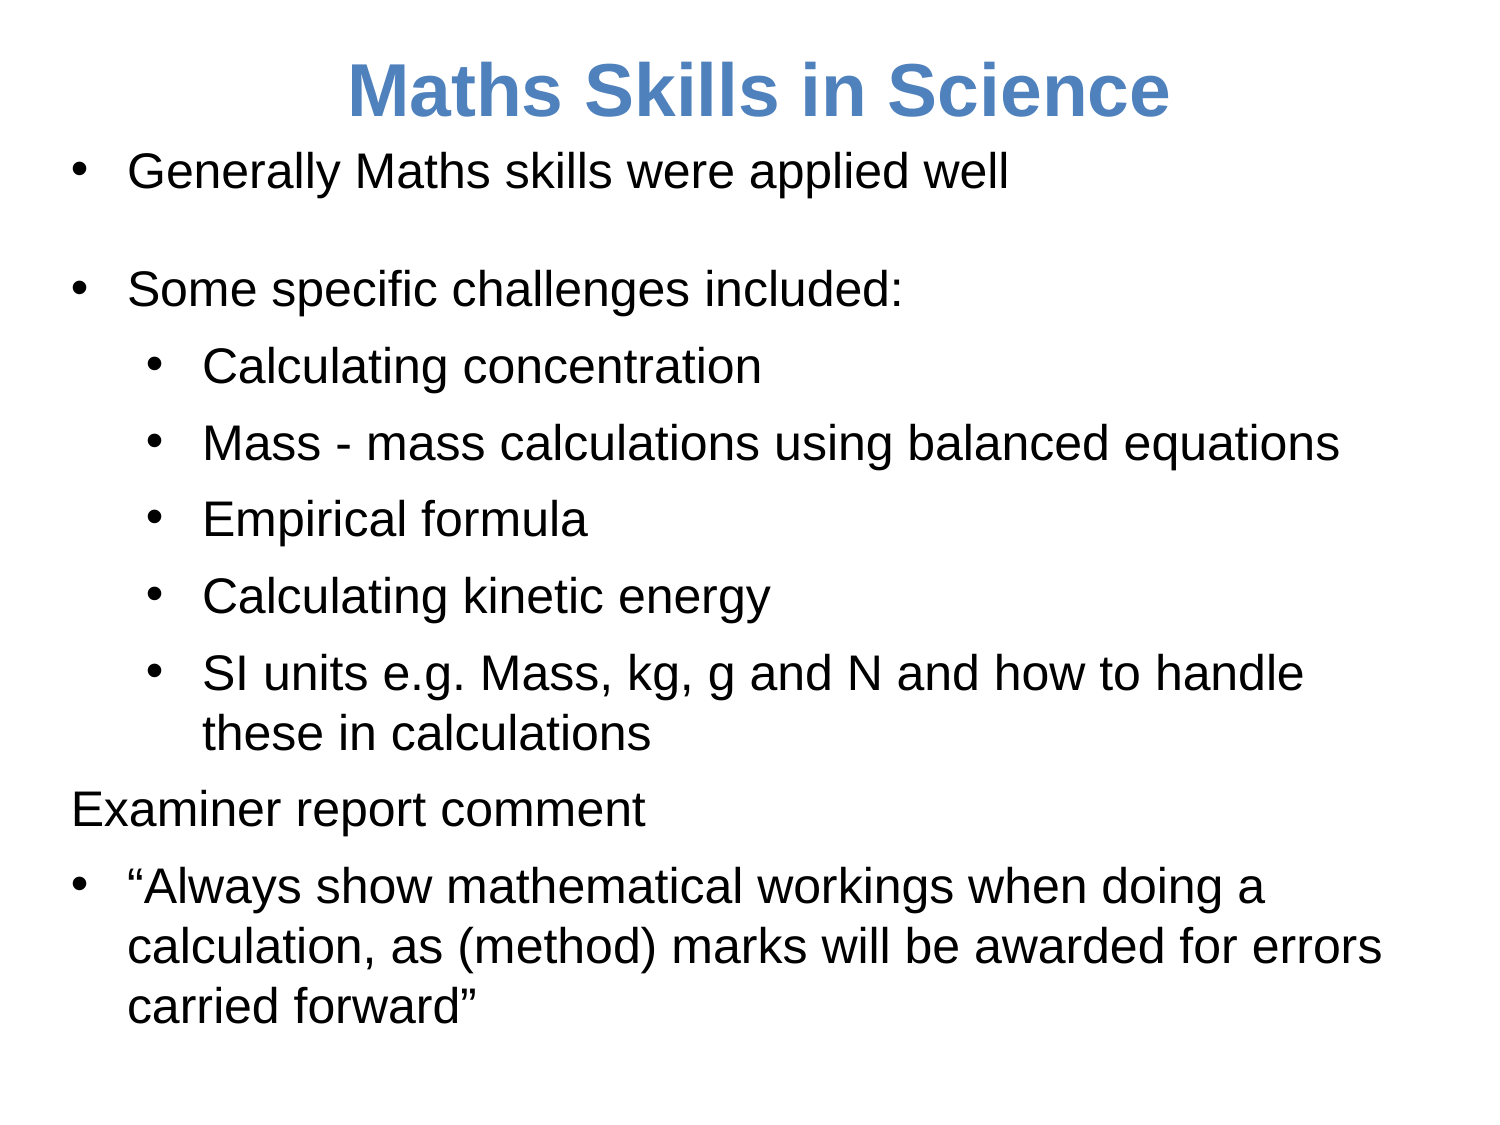

# Maths Skills in Science
Generally Maths skills were applied well

Some specific challenges included:
Calculating concentration
Mass - mass calculations using balanced equations
Empirical formula
Calculating kinetic energy
SI units e.g. Mass, kg, g and N and how to handle these in calculations
Examiner report comment
“Always show mathematical workings when doing a calculation, as (method) marks will be awarded for errors carried forward”